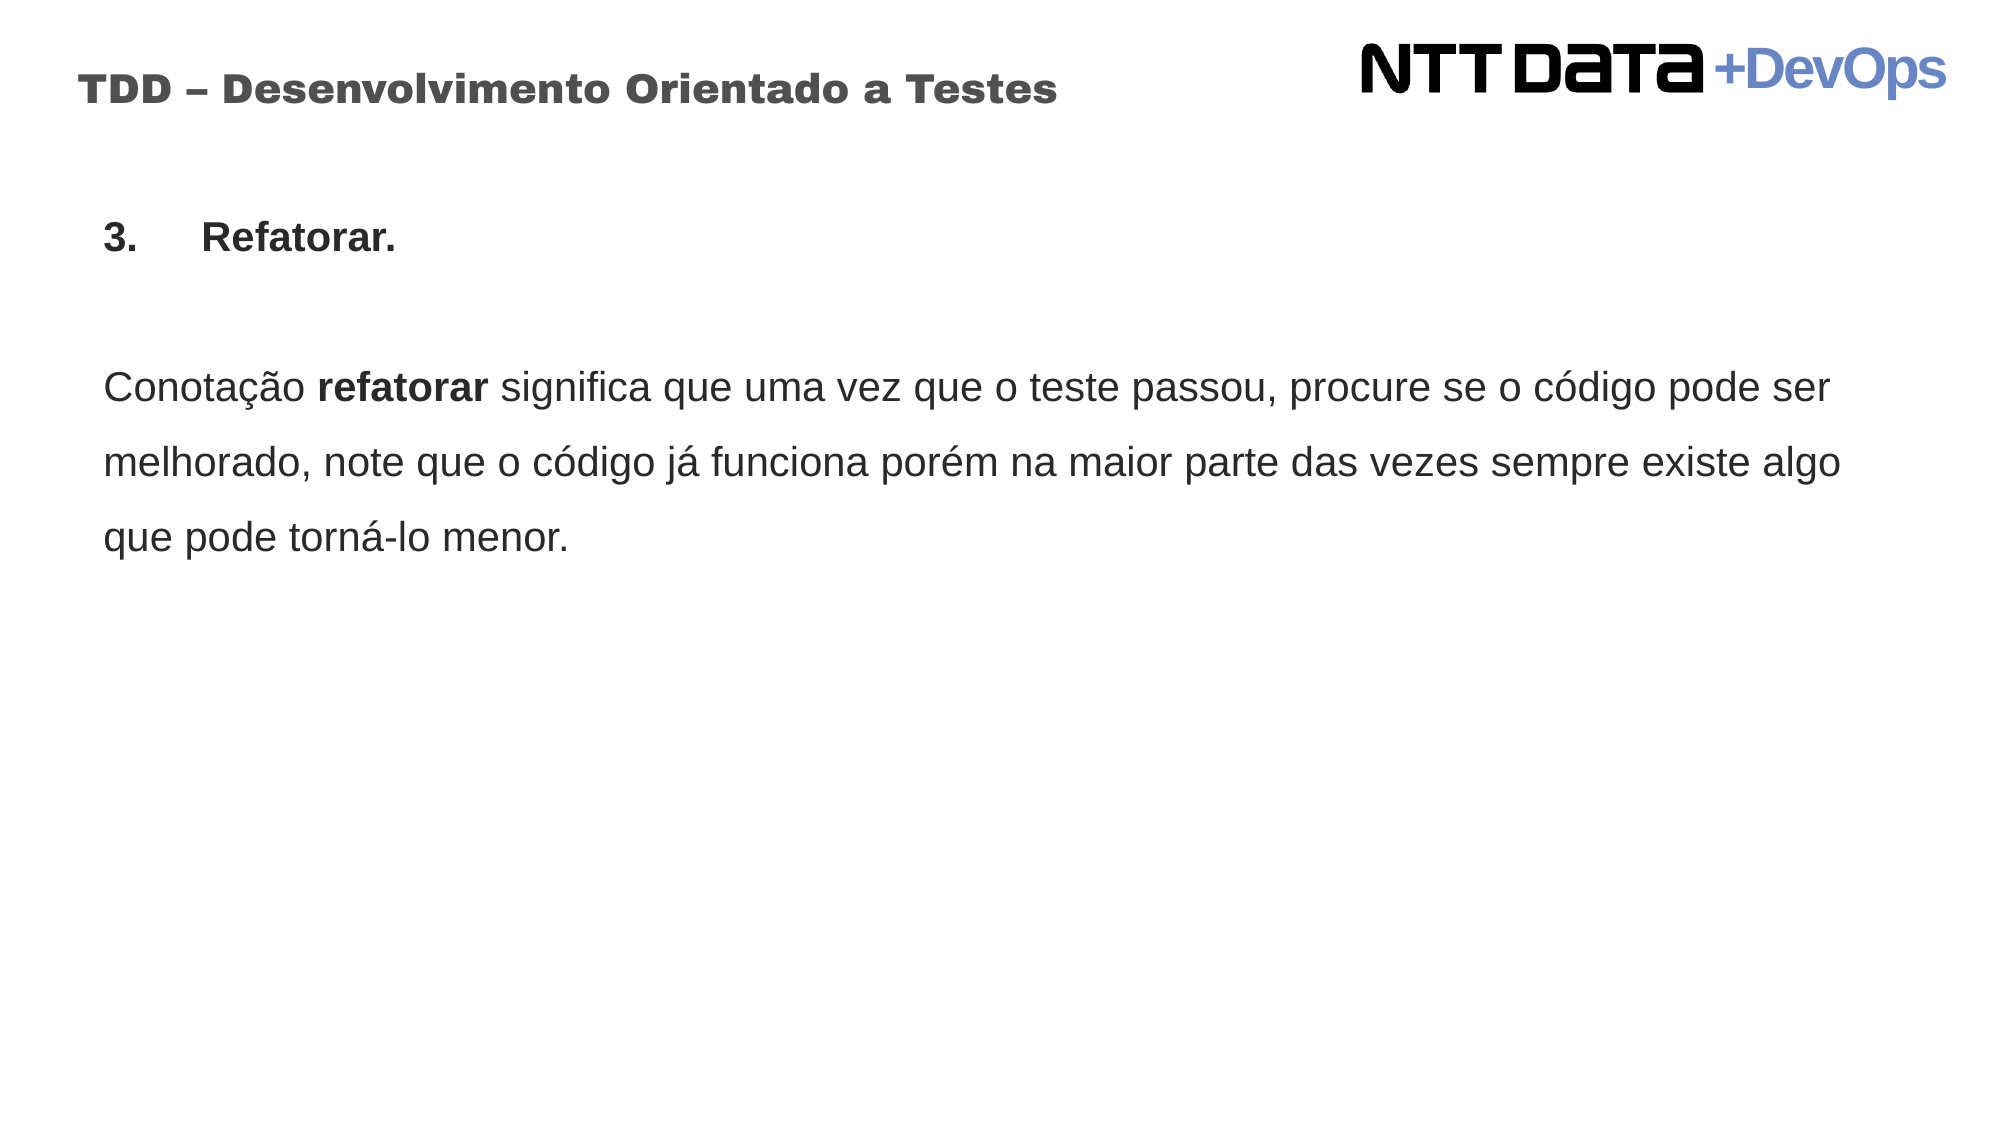

TDD – Desenvolvimento Orientado a Testes
  Refatorar.

Conotação refatorar significa que uma vez que o teste passou, procure se o código pode ser melhorado, note que o código já funciona porém na maior parte das vezes sempre existe algo que pode torná-lo menor.